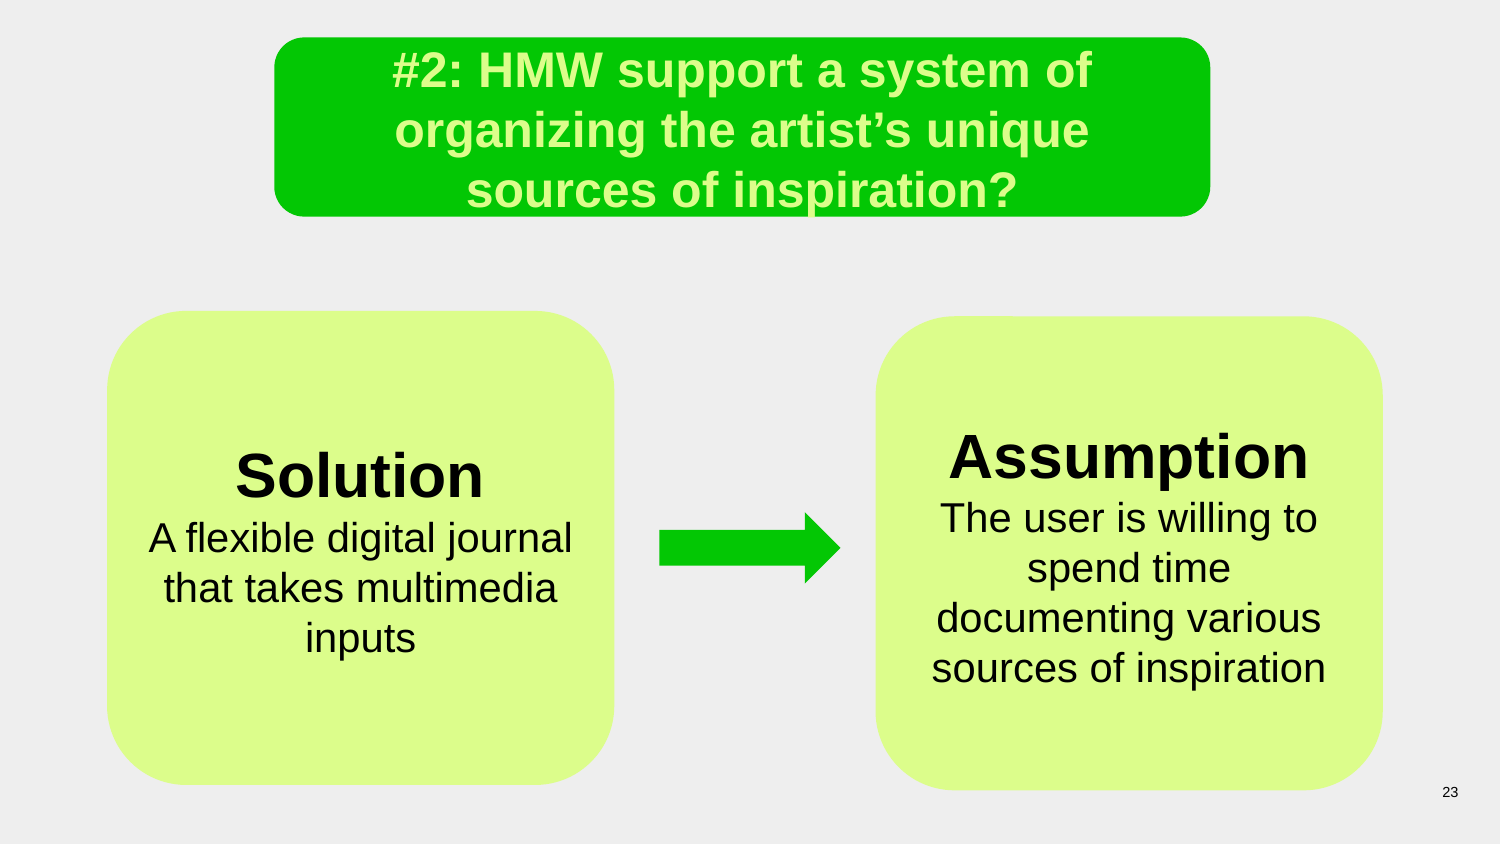

#2: HMW support a system of organizing the artist’s unique sources of inspiration?
Solution
A flexible digital journal that takes multimedia inputs
Assumption
The user is willing to spend time documenting various sources of inspiration